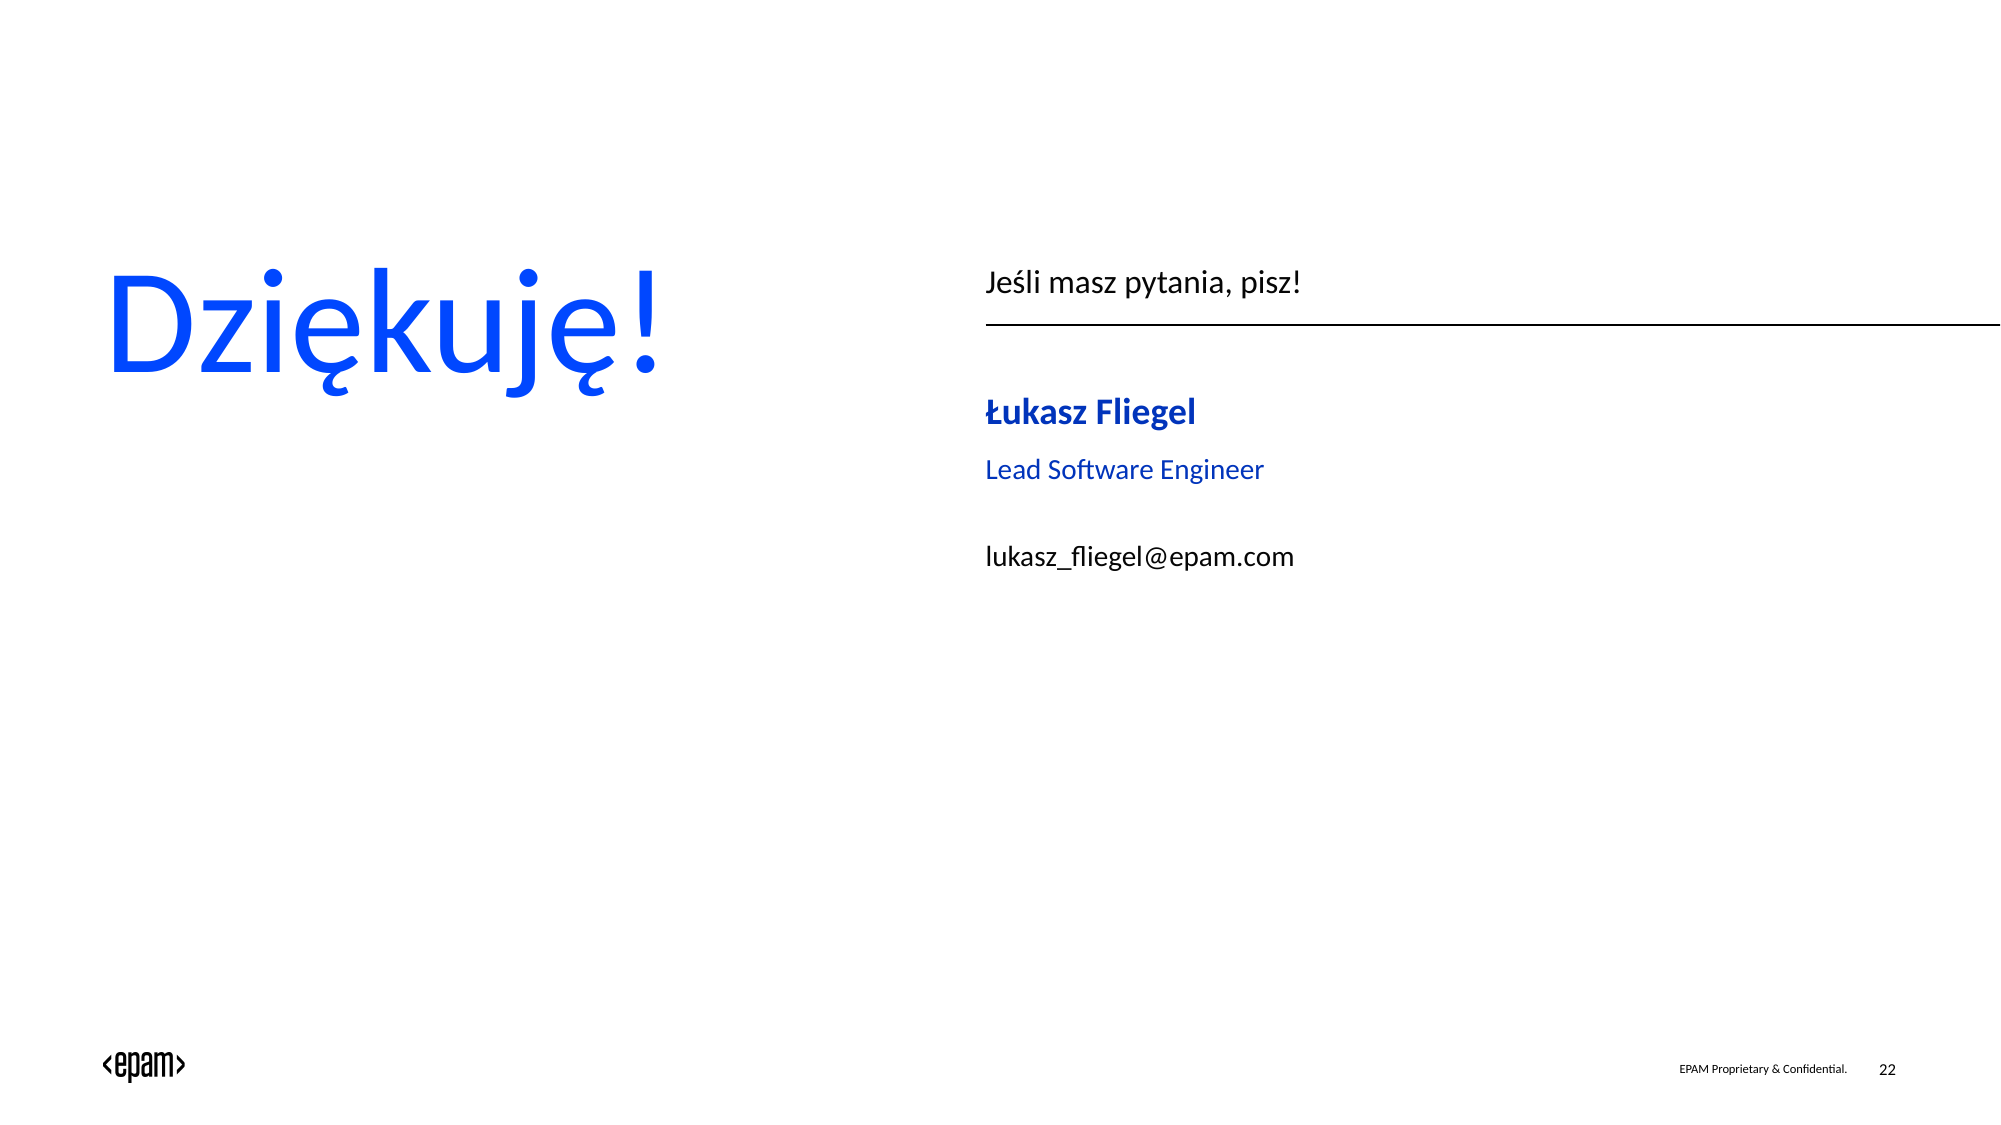

# Dziękuję!
Jeśli masz pytania, pisz!

Łukasz Fliegel
Lead Software Engineer
lukasz_fliegel@epam.com